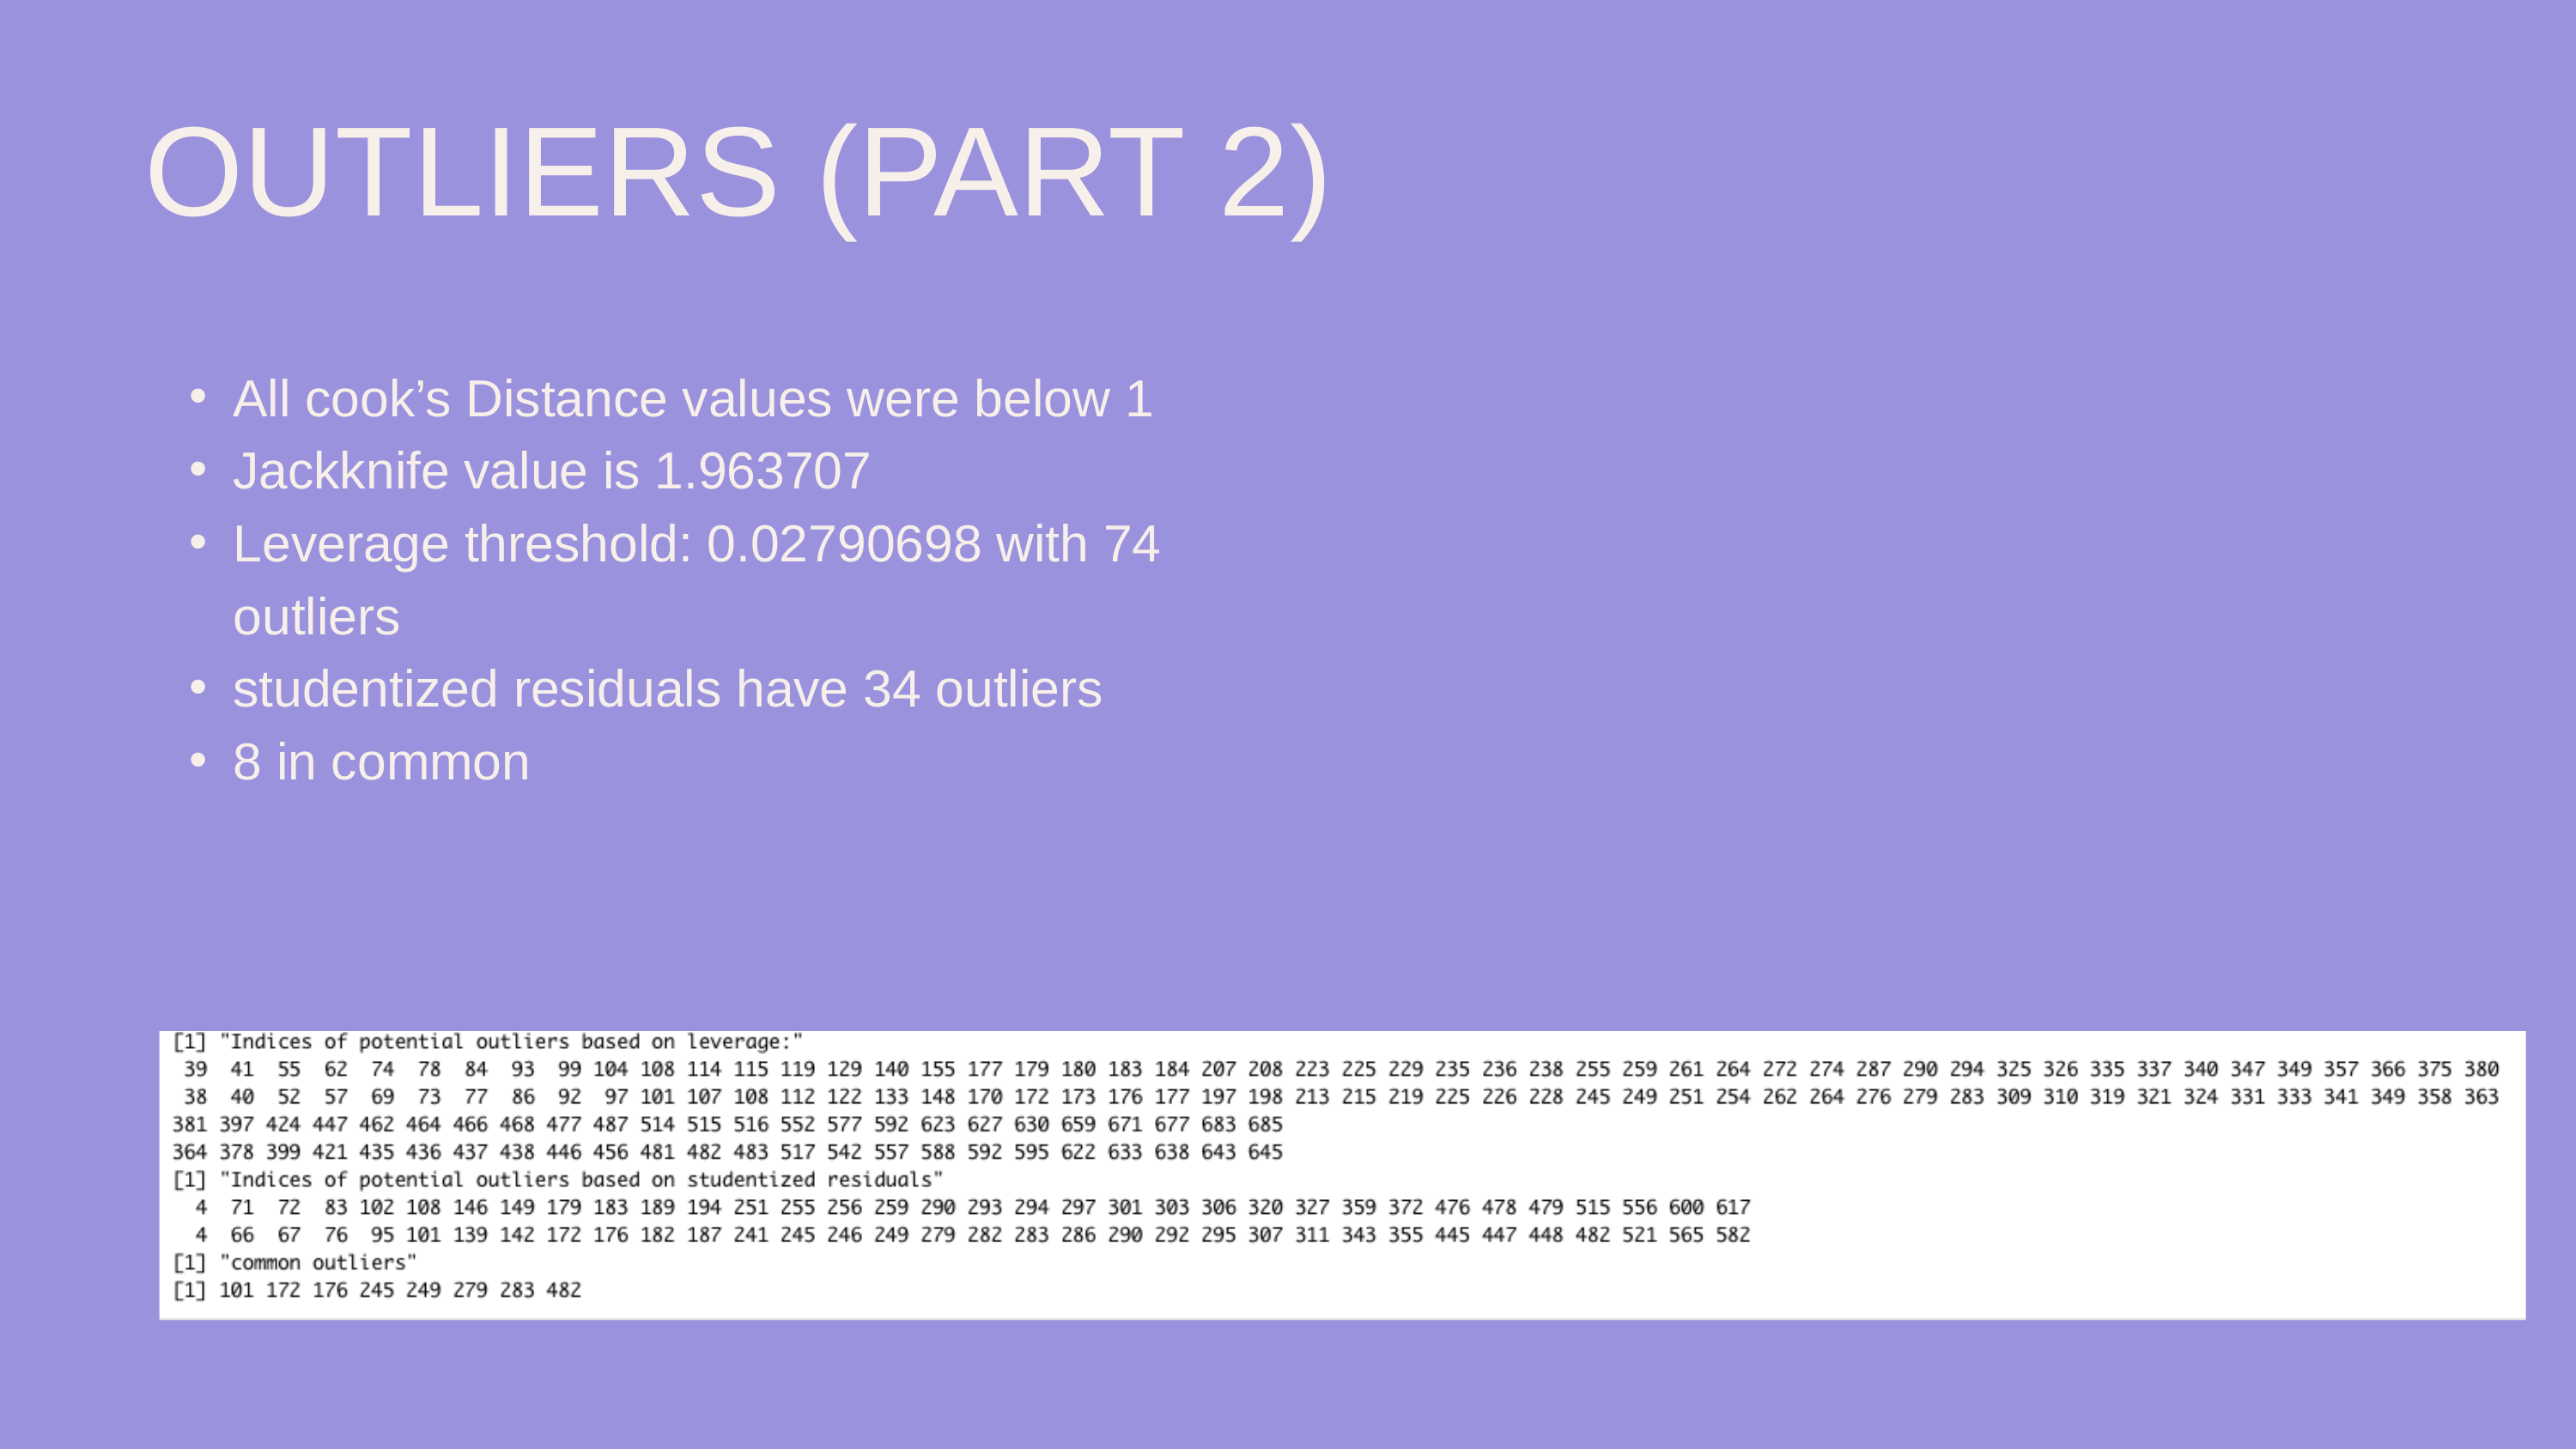

OUTLIERS (PART 2)
All cook’s Distance values were below 1
Jackknife value is 1.963707
Leverage threshold: 0.02790698 with 74 outliers
studentized residuals have 34 outliers
8 in common